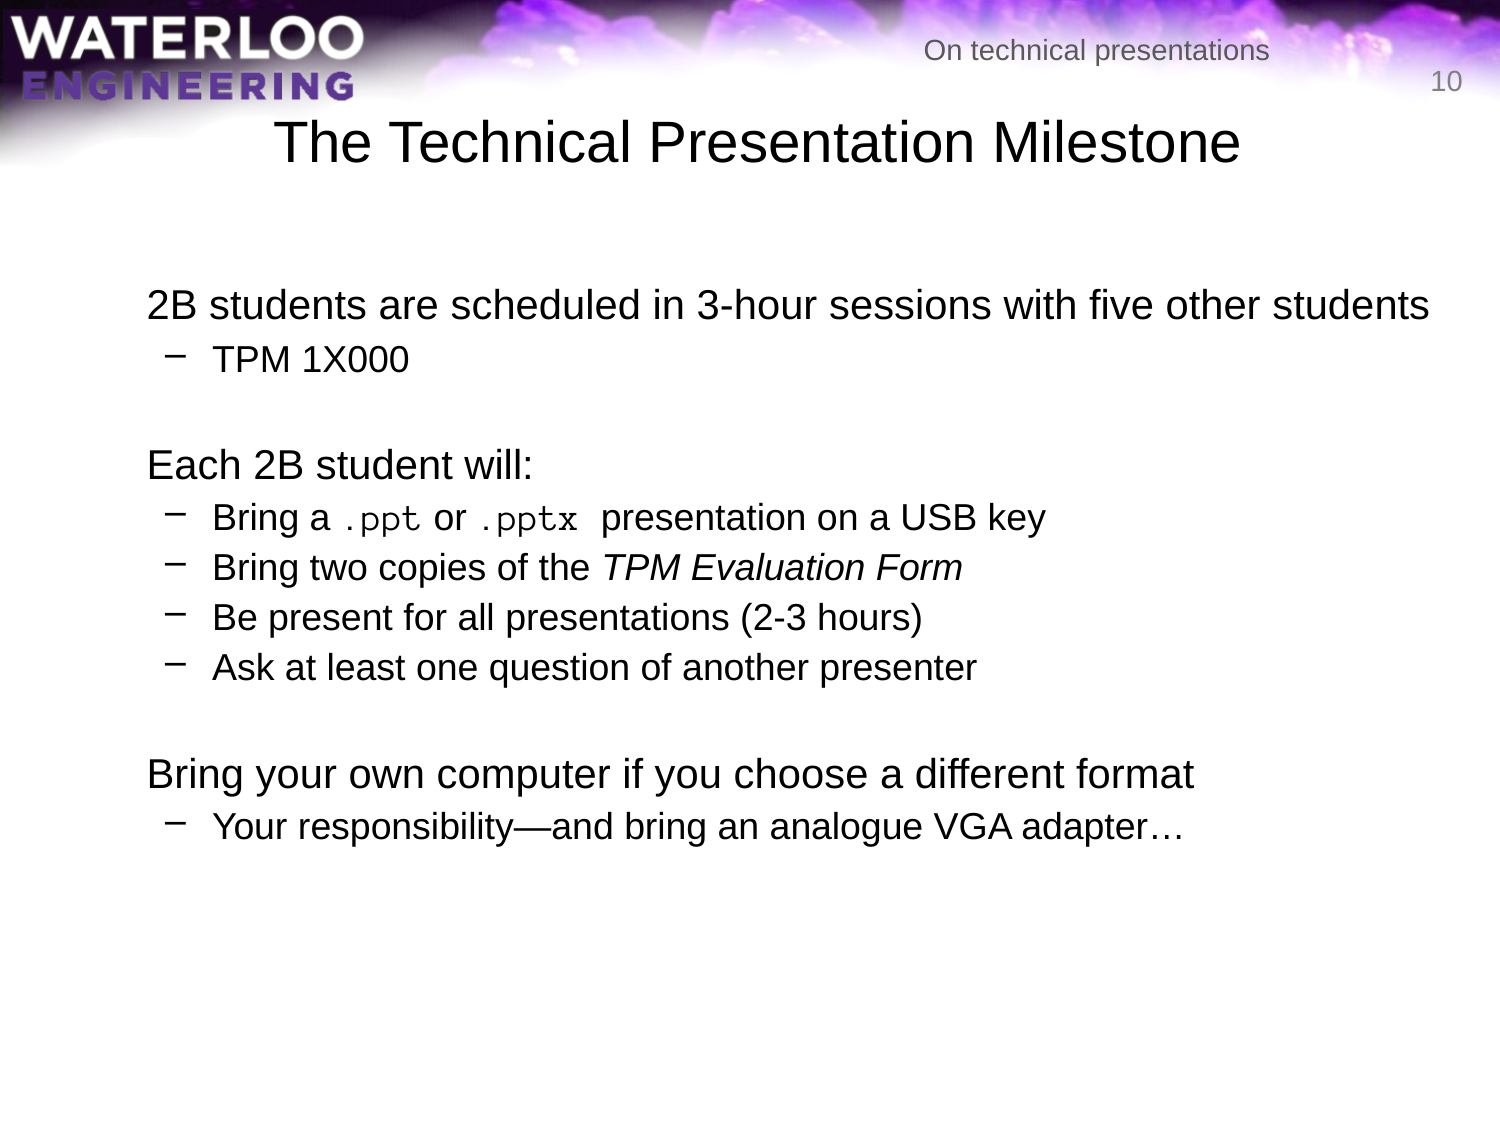

# The Technical Presentation Milestone
10
	2B students are scheduled in 3-hour sessions with five other students
TPM 1X000

	Each 2B student will:
Bring a .ppt or .pptx  presentation on a USB key
Bring two copies of the TPM Evaluation Form
Be present for all presentations (2-3 hours)
Ask at least one question of another presenter

	Bring your own computer if you choose a different format
Your responsibility—and bring an analogue VGA adapter…